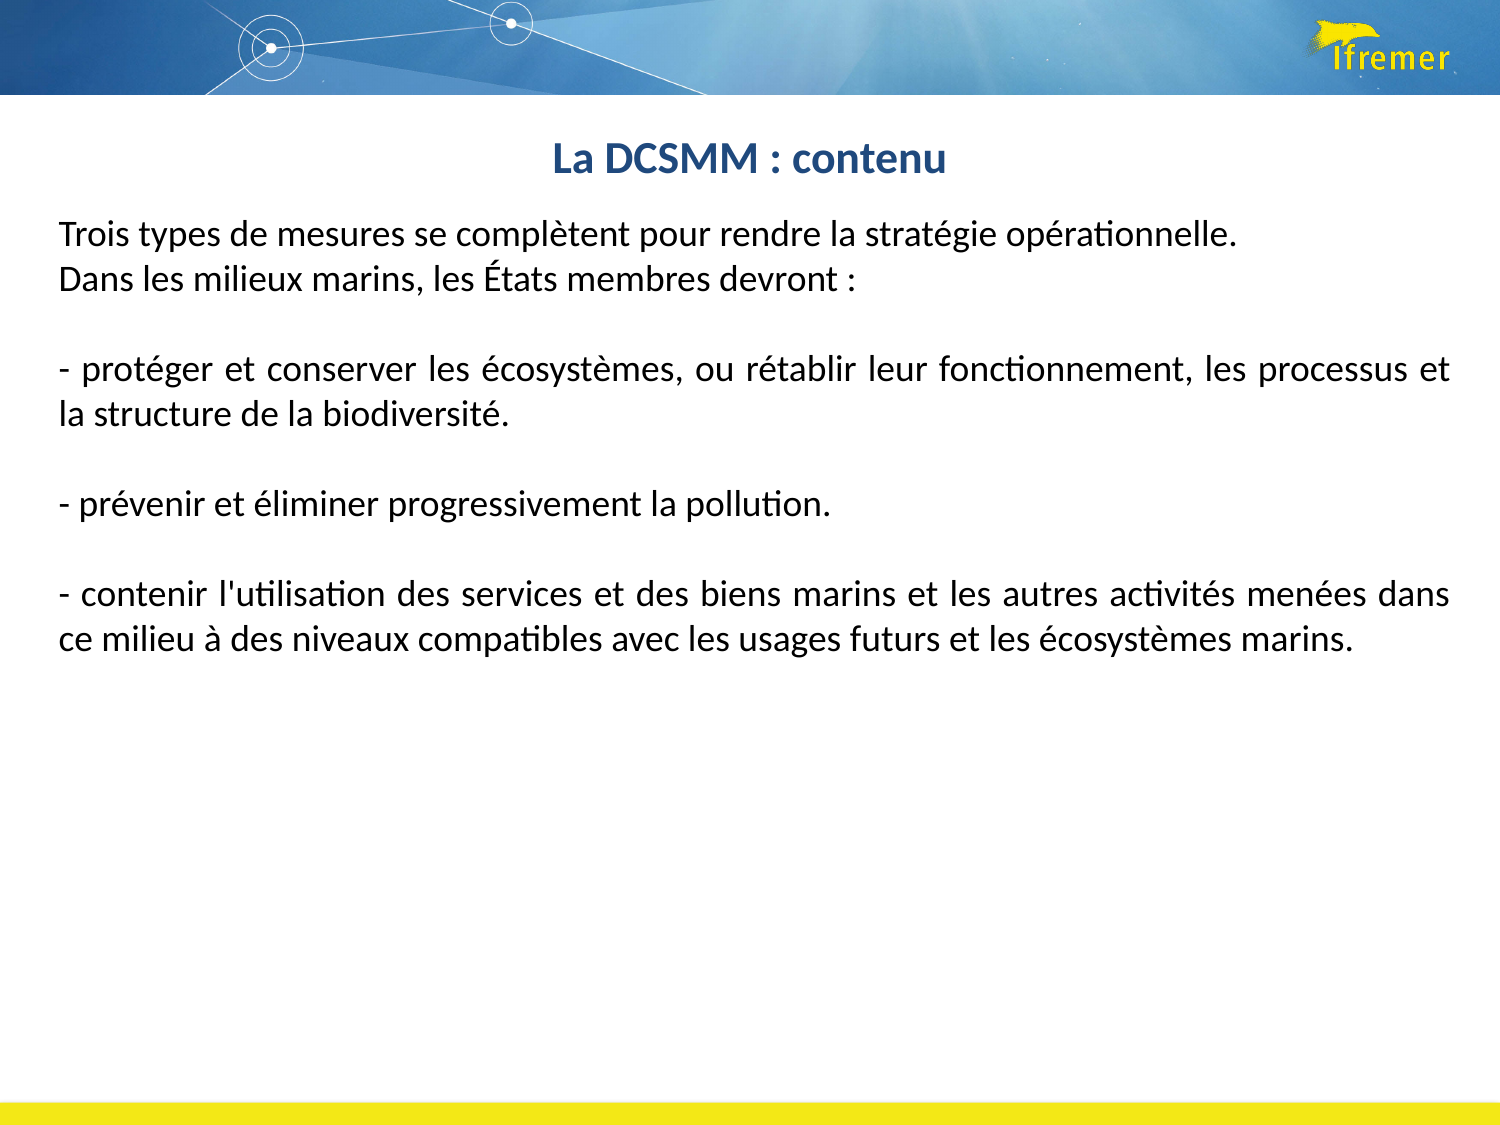

La DCSMM : contenu
Trois types de mesures se complètent pour rendre la stratégie opérationnelle.
Dans les milieux marins, les États membres devront :

- protéger et conserver les écosystèmes, ou rétablir leur fonctionnement, les processus et la structure de la biodiversité.

- prévenir et éliminer progressivement la pollution.

- contenir l'utilisation des services et des biens marins et les autres activités menées dans ce milieu à des niveaux compatibles avec les usages futurs et les écosystèmes marins.